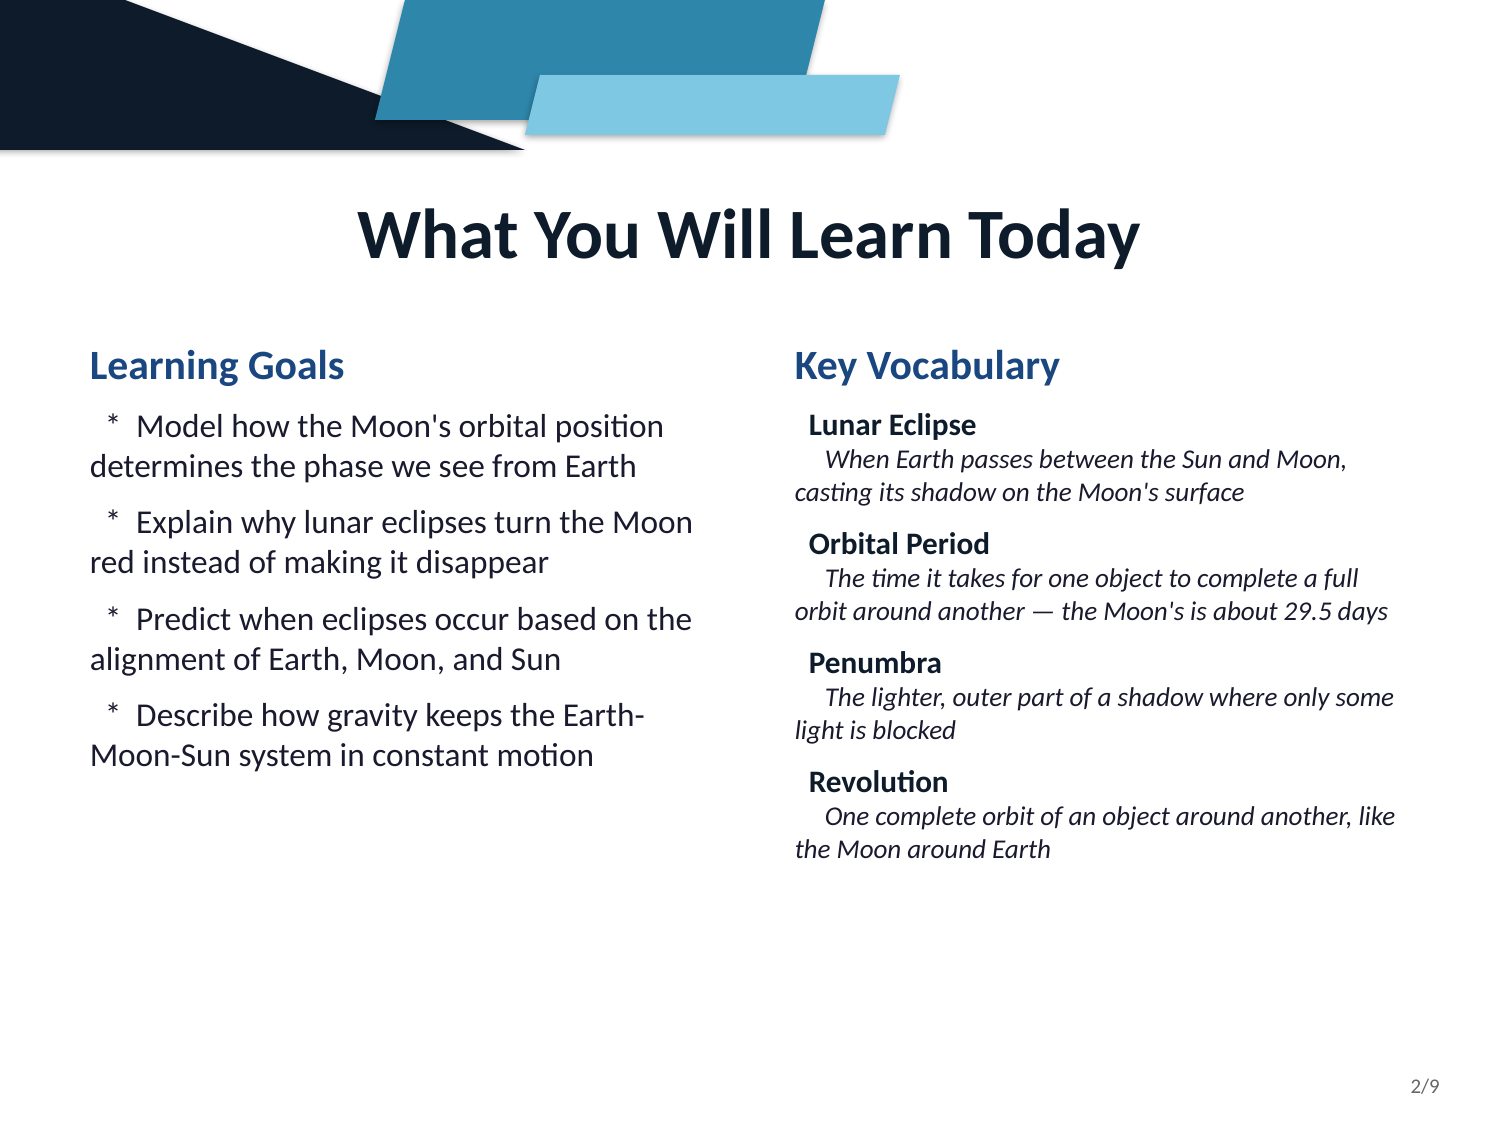

What You Will Learn Today
Learning Goals
  *  Model how the Moon's orbital position determines the phase we see from Earth
  *  Explain why lunar eclipses turn the Moon red instead of making it disappear
  *  Predict when eclipses occur based on the alignment of Earth, Moon, and Sun
  *  Describe how gravity keeps the Earth-Moon-Sun system in constant motion
Key Vocabulary
  Lunar Eclipse
     When Earth passes between the Sun and Moon, casting its shadow on the Moon's surface
  Orbital Period
     The time it takes for one object to complete a full orbit around another — the Moon's is about 29.5 days
  Penumbra
     The lighter, outer part of a shadow where only some light is blocked
  Revolution
     One complete orbit of an object around another, like the Moon around Earth
2/9